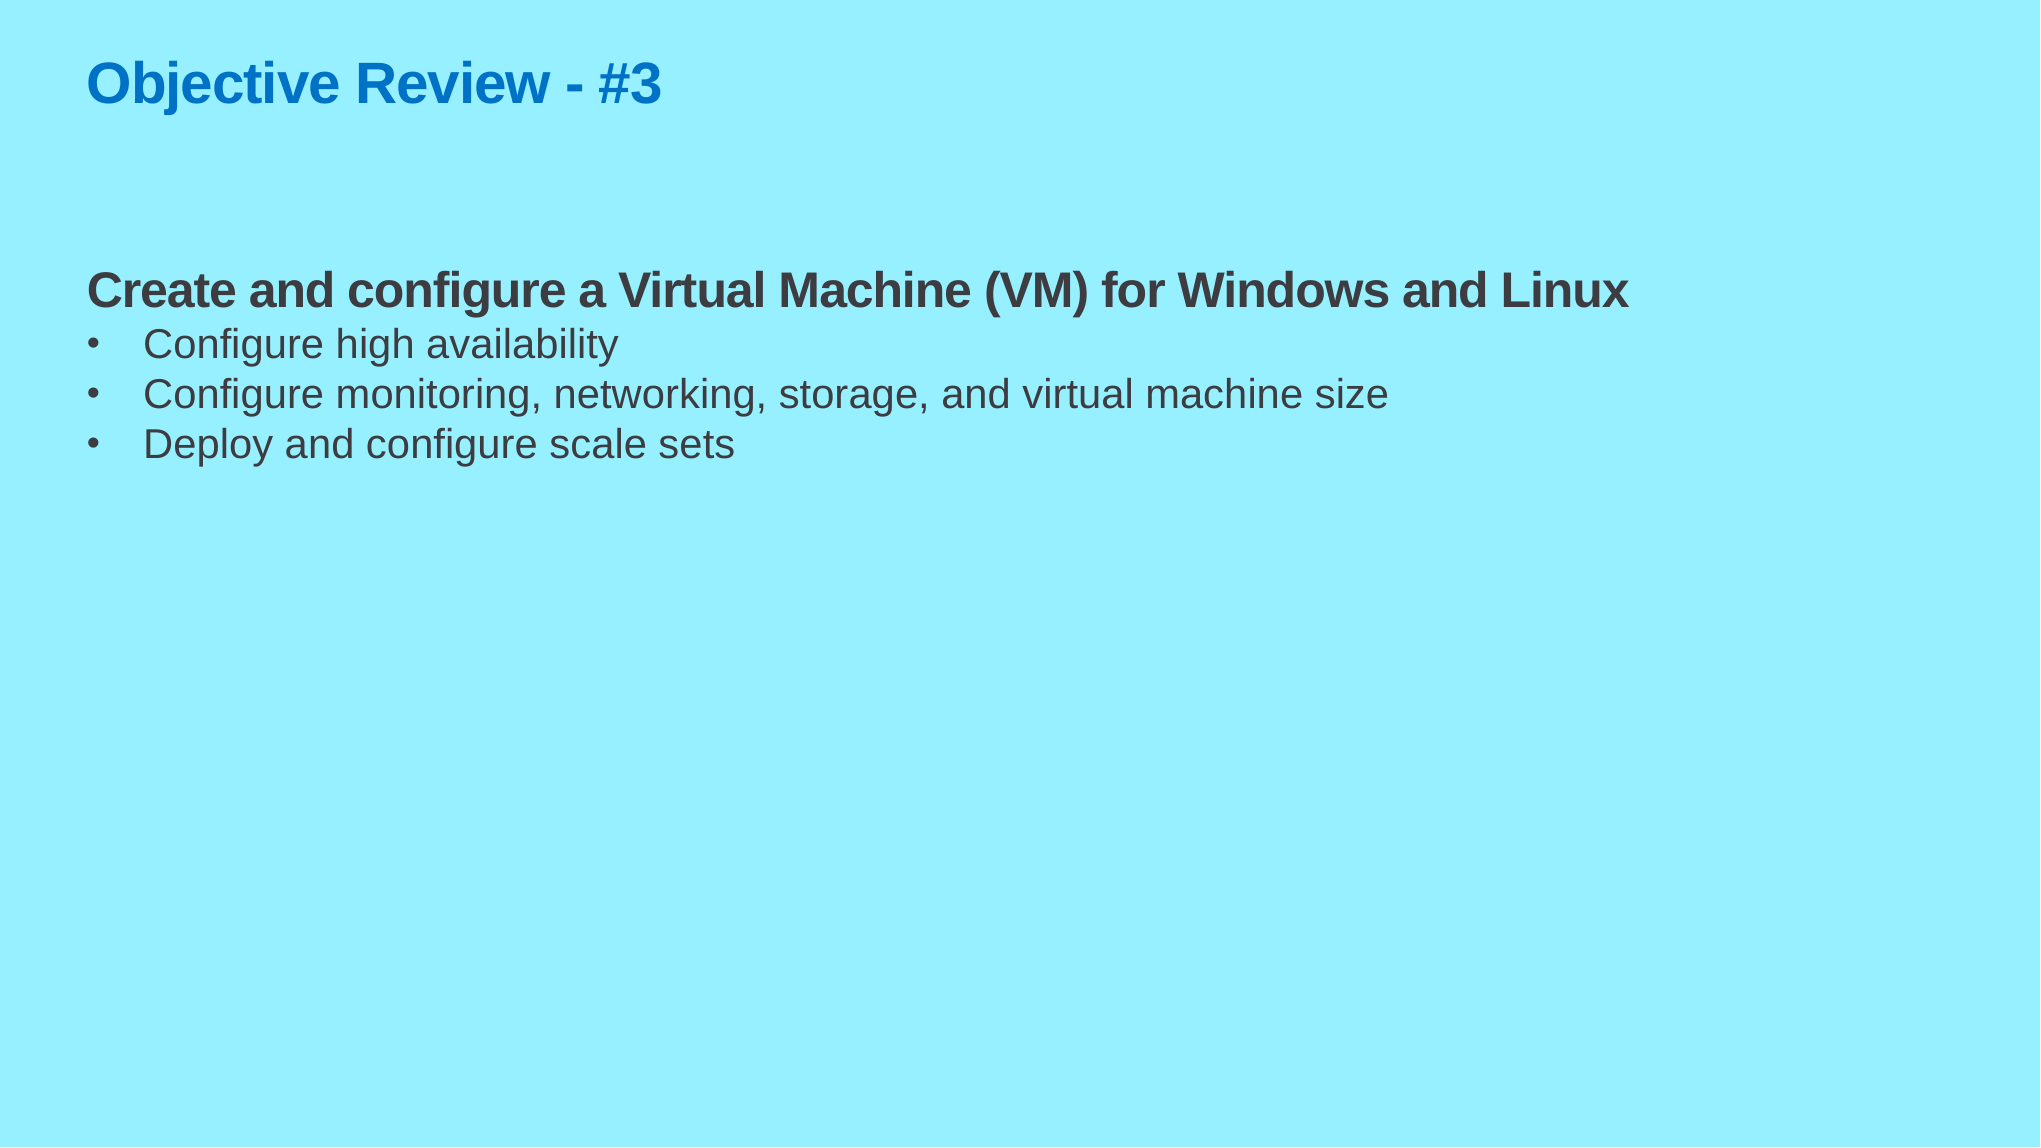

# Objective Review - #3
Create and configure a Virtual Machine (VM) for Windows and Linux
Configure high availability
Configure monitoring, networking, storage, and virtual machine size
Deploy and configure scale sets